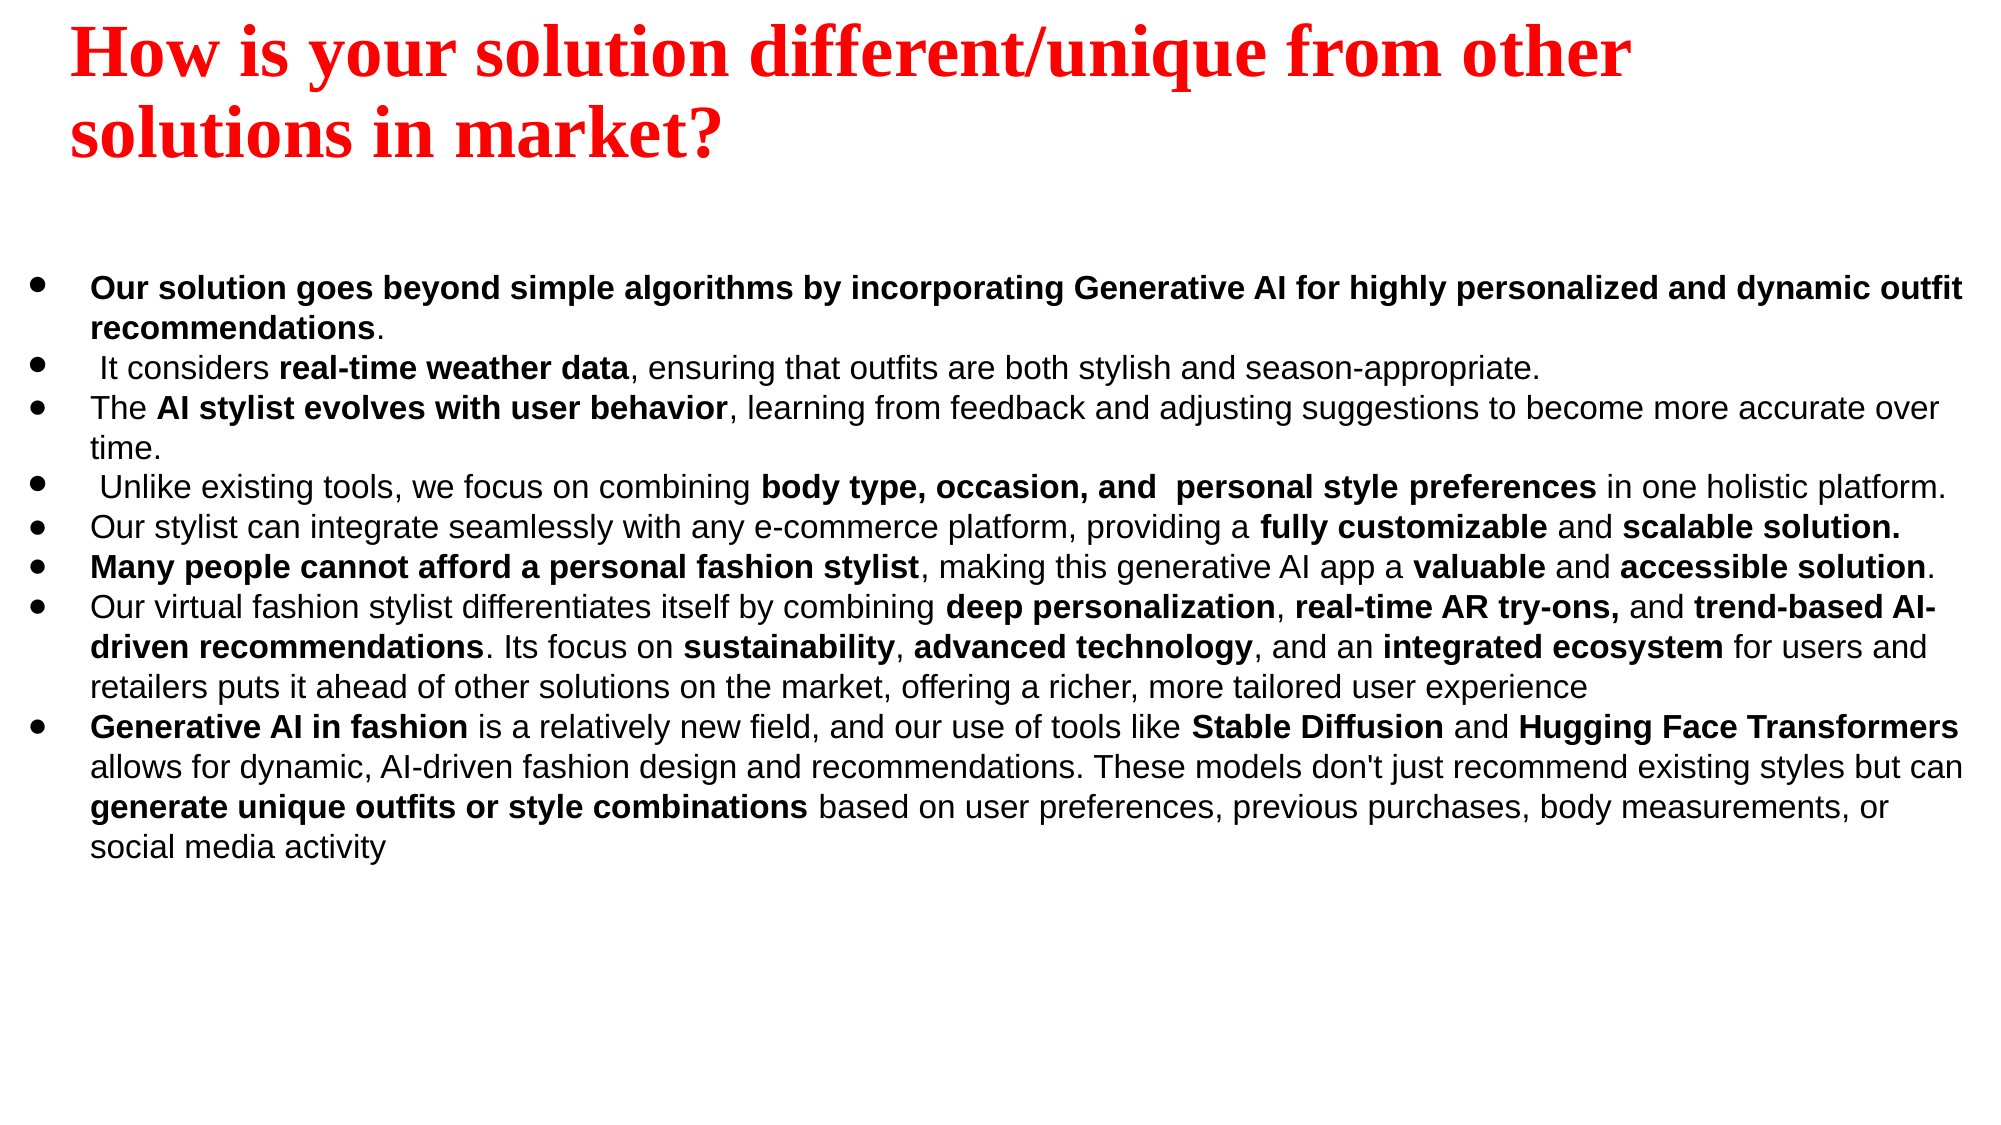

How is your solution different/unique from other solutions in market?
Our solution goes beyond simple algorithms by incorporating Generative AI for highly personalized and dynamic outfit recommendations.
 It considers real-time weather data, ensuring that outfits are both stylish and season-appropriate.
The AI stylist evolves with user behavior, learning from feedback and adjusting suggestions to become more accurate over time.
 Unlike existing tools, we focus on combining body type, occasion, and  personal style preferences in one holistic platform.
Our stylist can integrate seamlessly with any e-commerce platform, providing a fully customizable and scalable solution.
Many people cannot afford a personal fashion stylist, making this generative AI app a valuable and accessible solution.
Our virtual fashion stylist differentiates itself by combining deep personalization, real-time AR try-ons, and trend-based AI-driven recommendations. Its focus on sustainability, advanced technology, and an integrated ecosystem for users and retailers puts it ahead of other solutions on the market, offering a richer, more tailored user experience
Generative AI in fashion is a relatively new field, and our use of tools like Stable Diffusion and Hugging Face Transformers allows for dynamic, AI-driven fashion design and recommendations. These models don't just recommend existing styles but can generate unique outfits or style combinations based on user preferences, previous purchases, body measurements, or social media activity